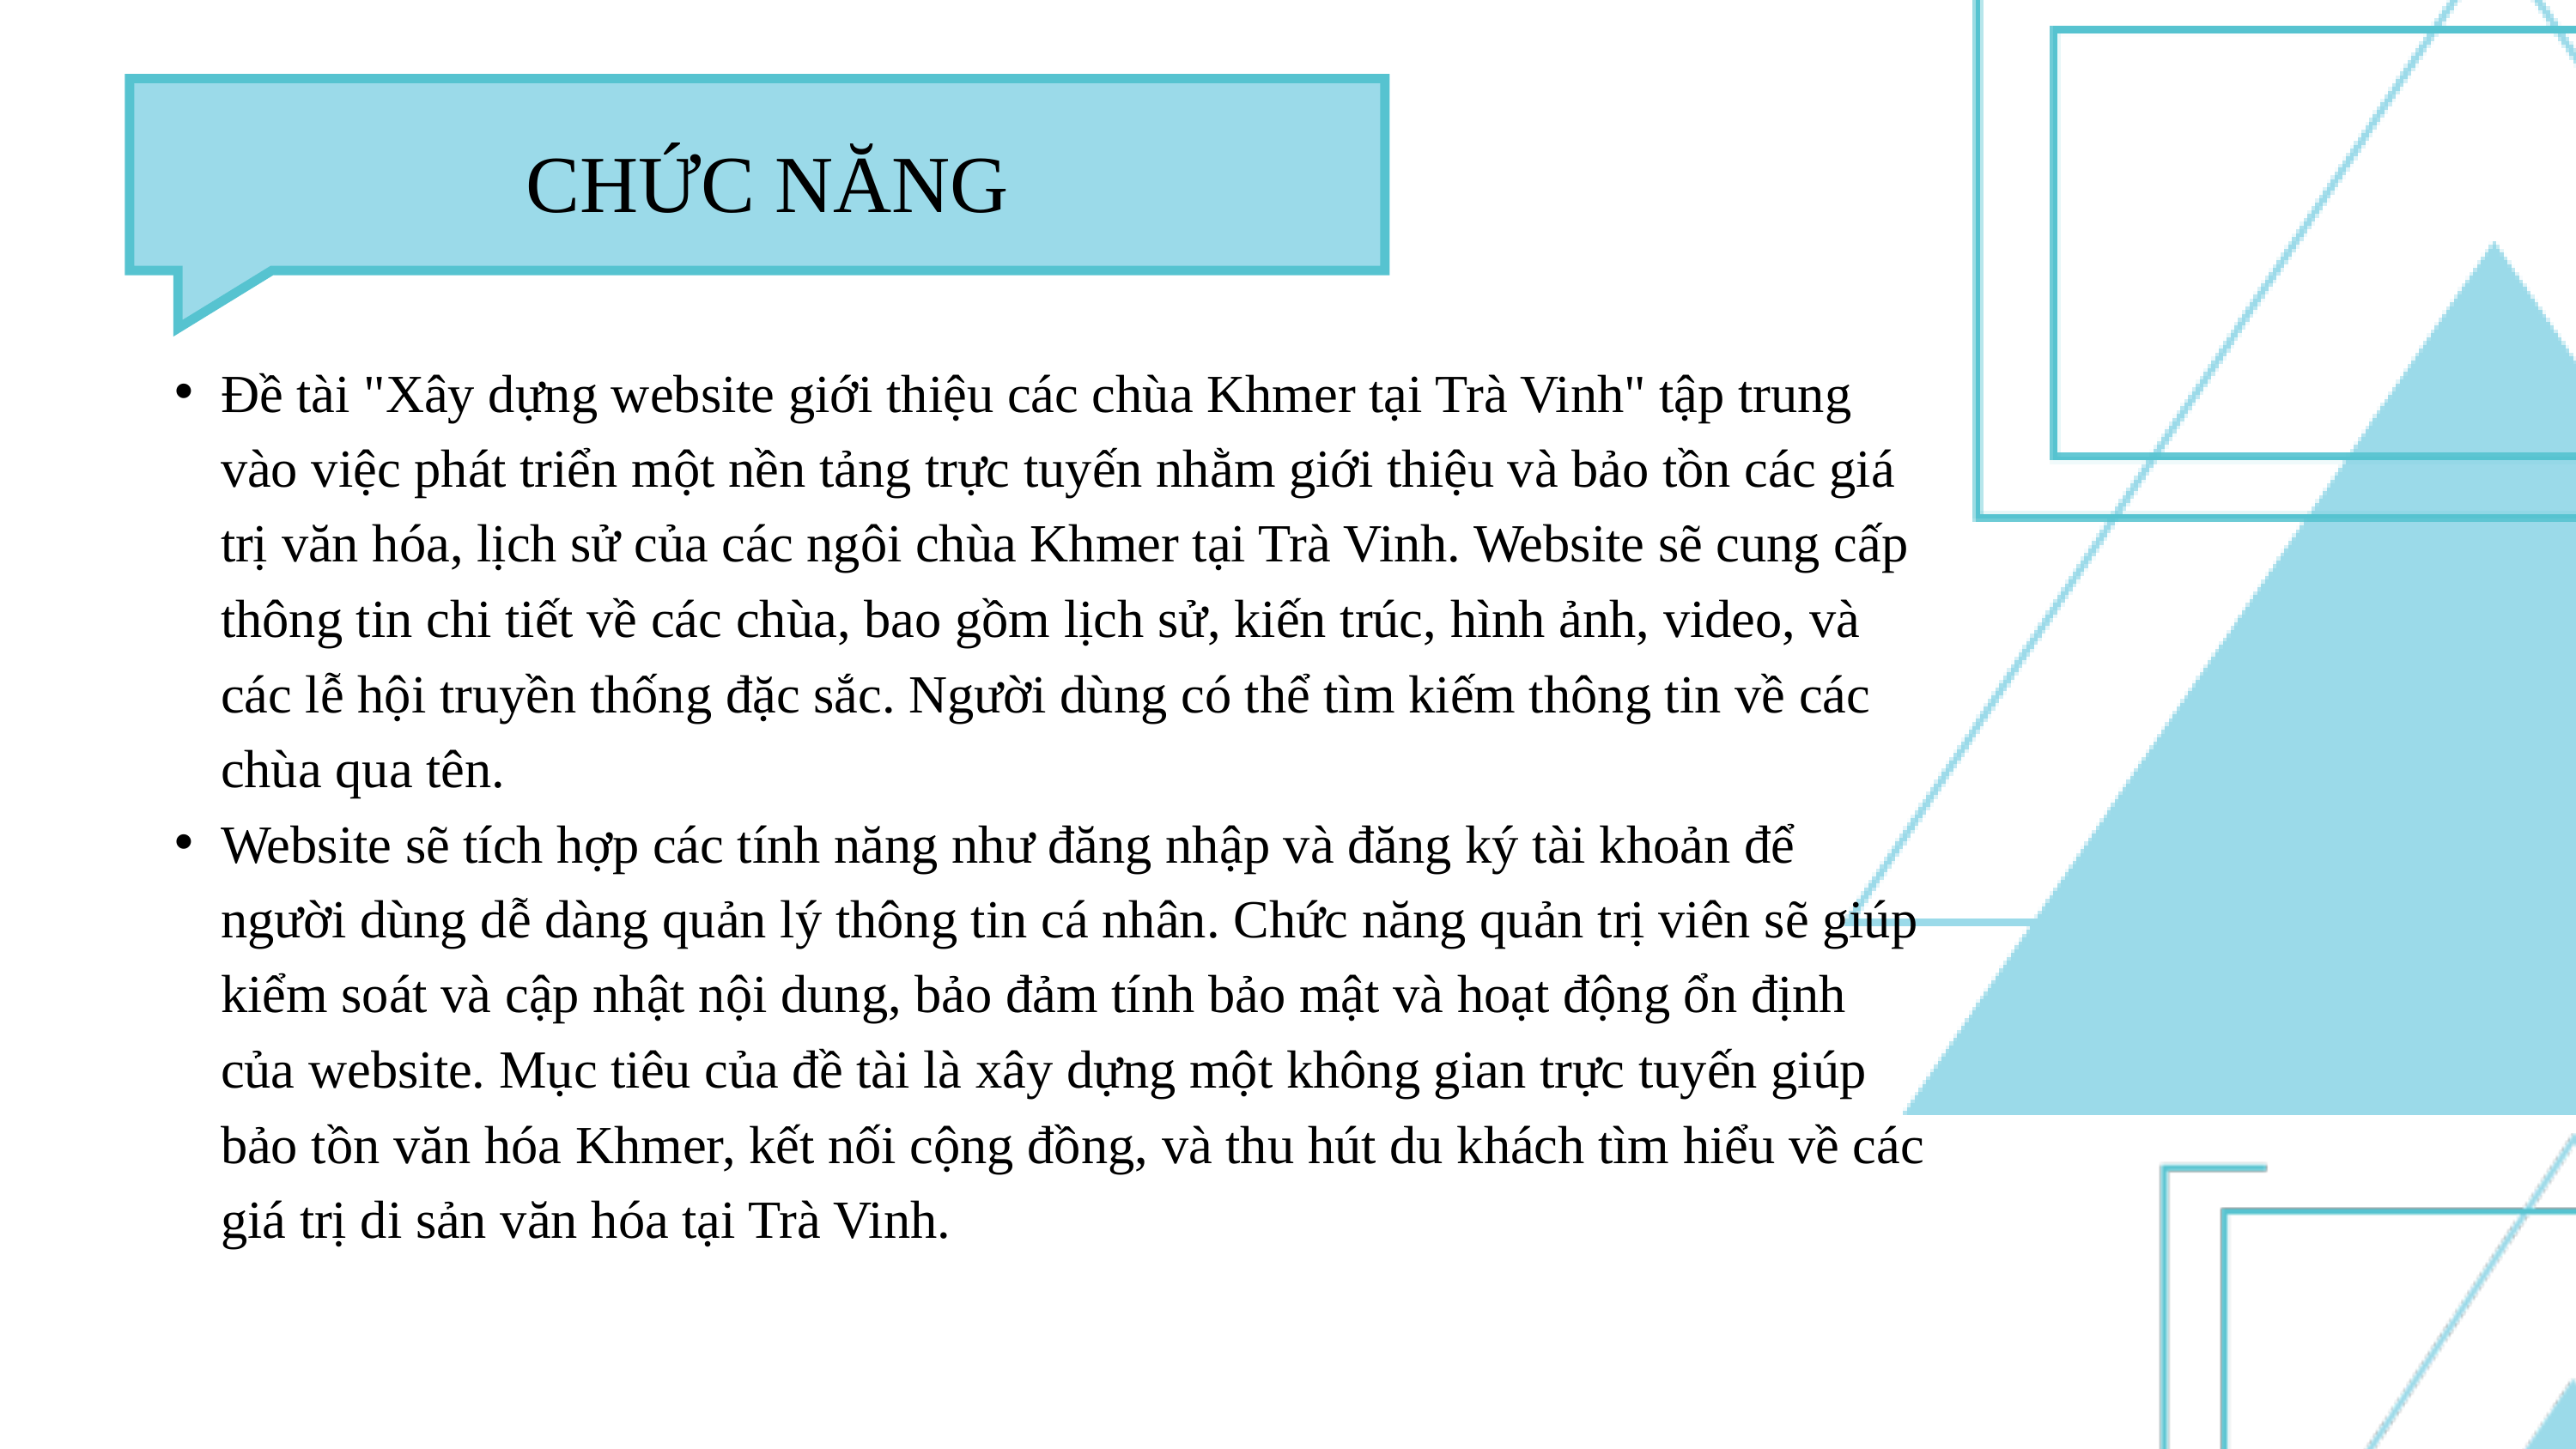

CHỨC NĂNG
Đề tài "Xây dựng website giới thiệu các chùa Khmer tại Trà Vinh" tập trung vào việc phát triển một nền tảng trực tuyến nhằm giới thiệu và bảo tồn các giá trị văn hóa, lịch sử của các ngôi chùa Khmer tại Trà Vinh. Website sẽ cung cấp thông tin chi tiết về các chùa, bao gồm lịch sử, kiến trúc, hình ảnh, video, và các lễ hội truyền thống đặc sắc. Người dùng có thể tìm kiếm thông tin về các chùa qua tên.
Website sẽ tích hợp các tính năng như đăng nhập và đăng ký tài khoản để người dùng dễ dàng quản lý thông tin cá nhân. Chức năng quản trị viên sẽ giúp kiểm soát và cập nhật nội dung, bảo đảm tính bảo mật và hoạt động ổn định của website. Mục tiêu của đề tài là xây dựng một không gian trực tuyến giúp bảo tồn văn hóa Khmer, kết nối cộng đồng, và thu hút du khách tìm hiểu về các giá trị di sản văn hóa tại Trà Vinh.